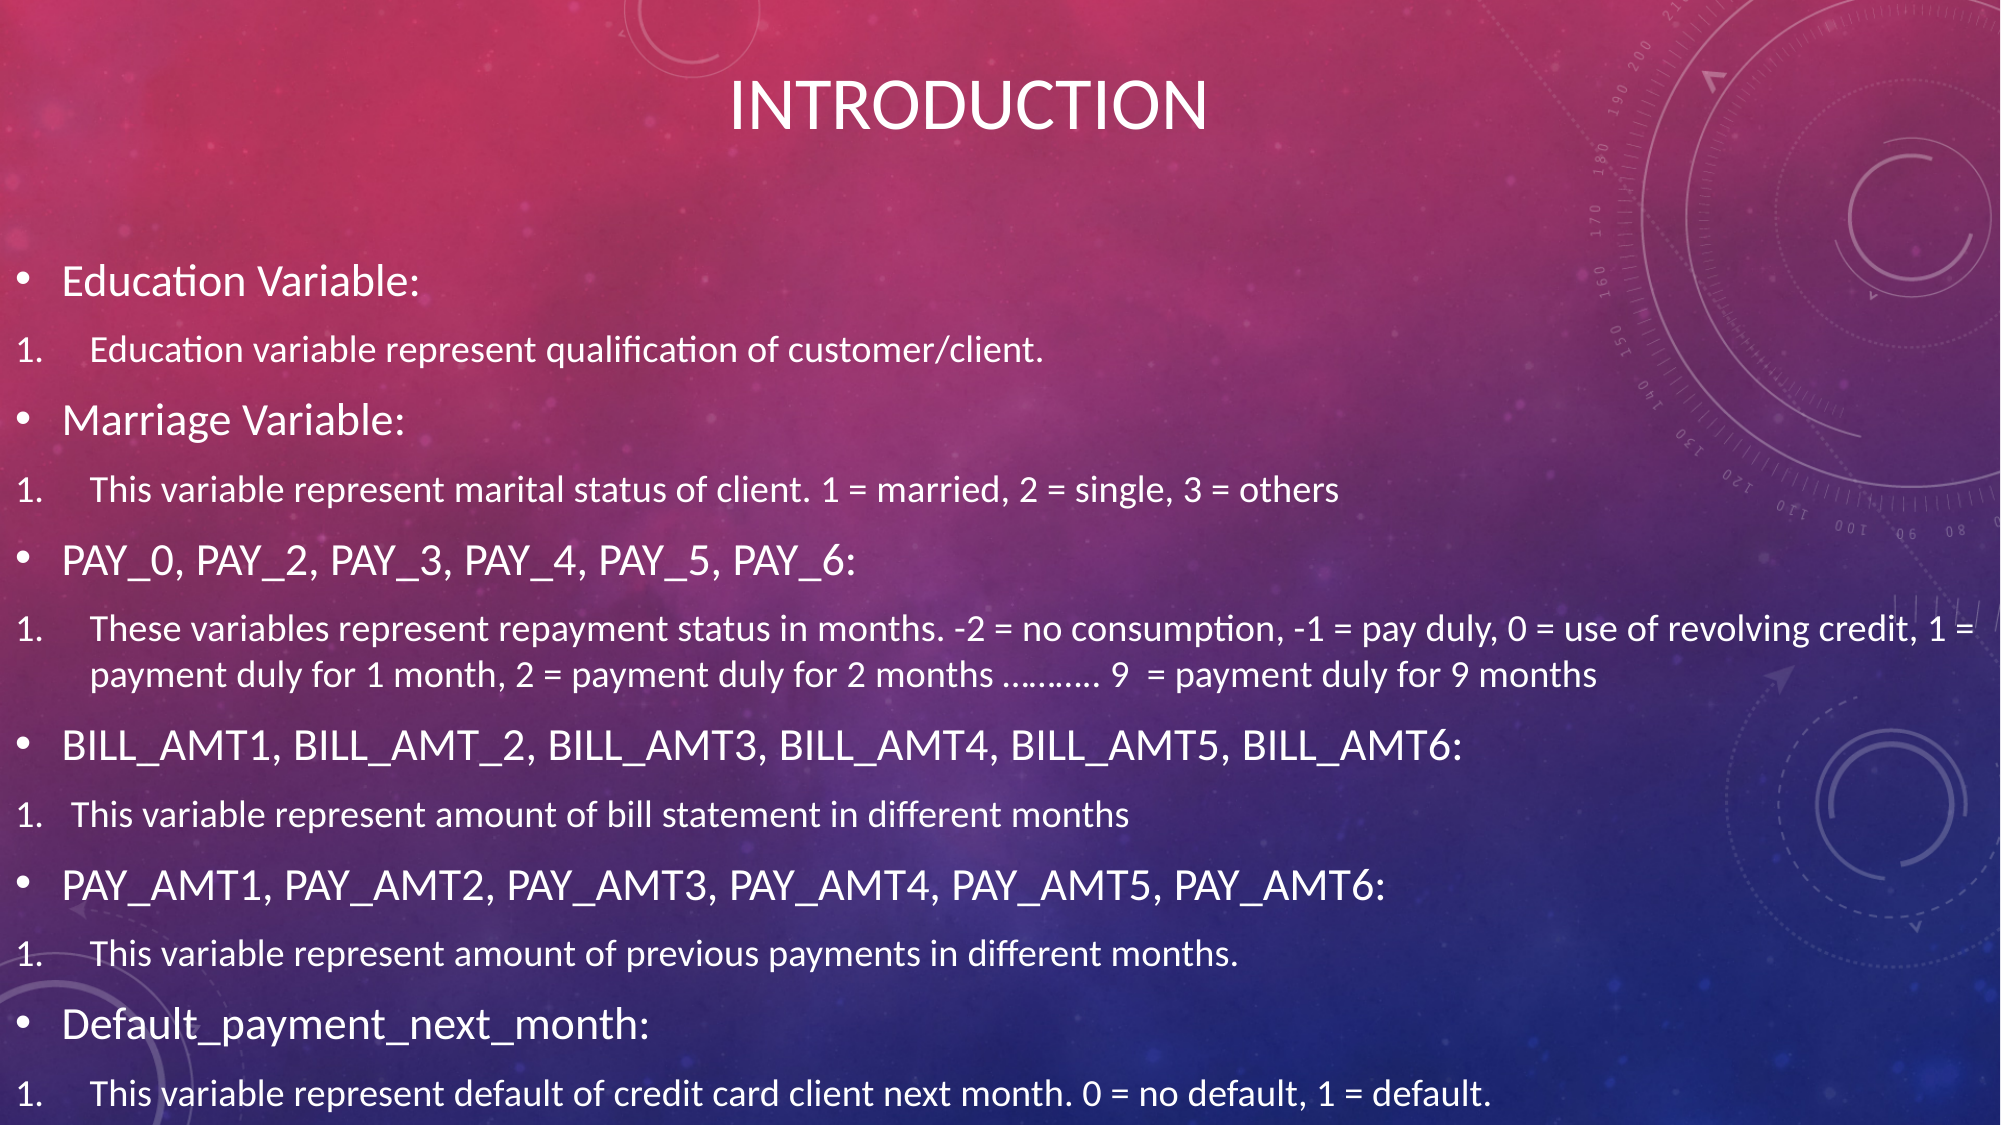

# Introduction

Education Variable:
Education variable represent qualification of customer/client.
Marriage Variable:
This variable represent marital status of client. 1 = married, 2 = single, 3 = others
PAY_0, PAY_2, PAY_3, PAY_4, PAY_5, PAY_6:
These variables represent repayment status in months. -2 = no consumption, -1 = pay duly, 0 = use of revolving credit, 1 = payment duly for 1 month, 2 = payment duly for 2 months ……….. 9  = payment duly for 9 months
BILL_AMT1, BILL_AMT_2, BILL_AMT3, BILL_AMT4, BILL_AMT5, BILL_AMT6:
This variable represent amount of bill statement in different months
PAY_AMT1, PAY_AMT2, PAY_AMT3, PAY_AMT4, PAY_AMT5, PAY_AMT6:
This variable represent amount of previous payments in different months.
Default_payment_next_month:
This variable represent default of credit card client next month. 0 = no default, 1 = default.